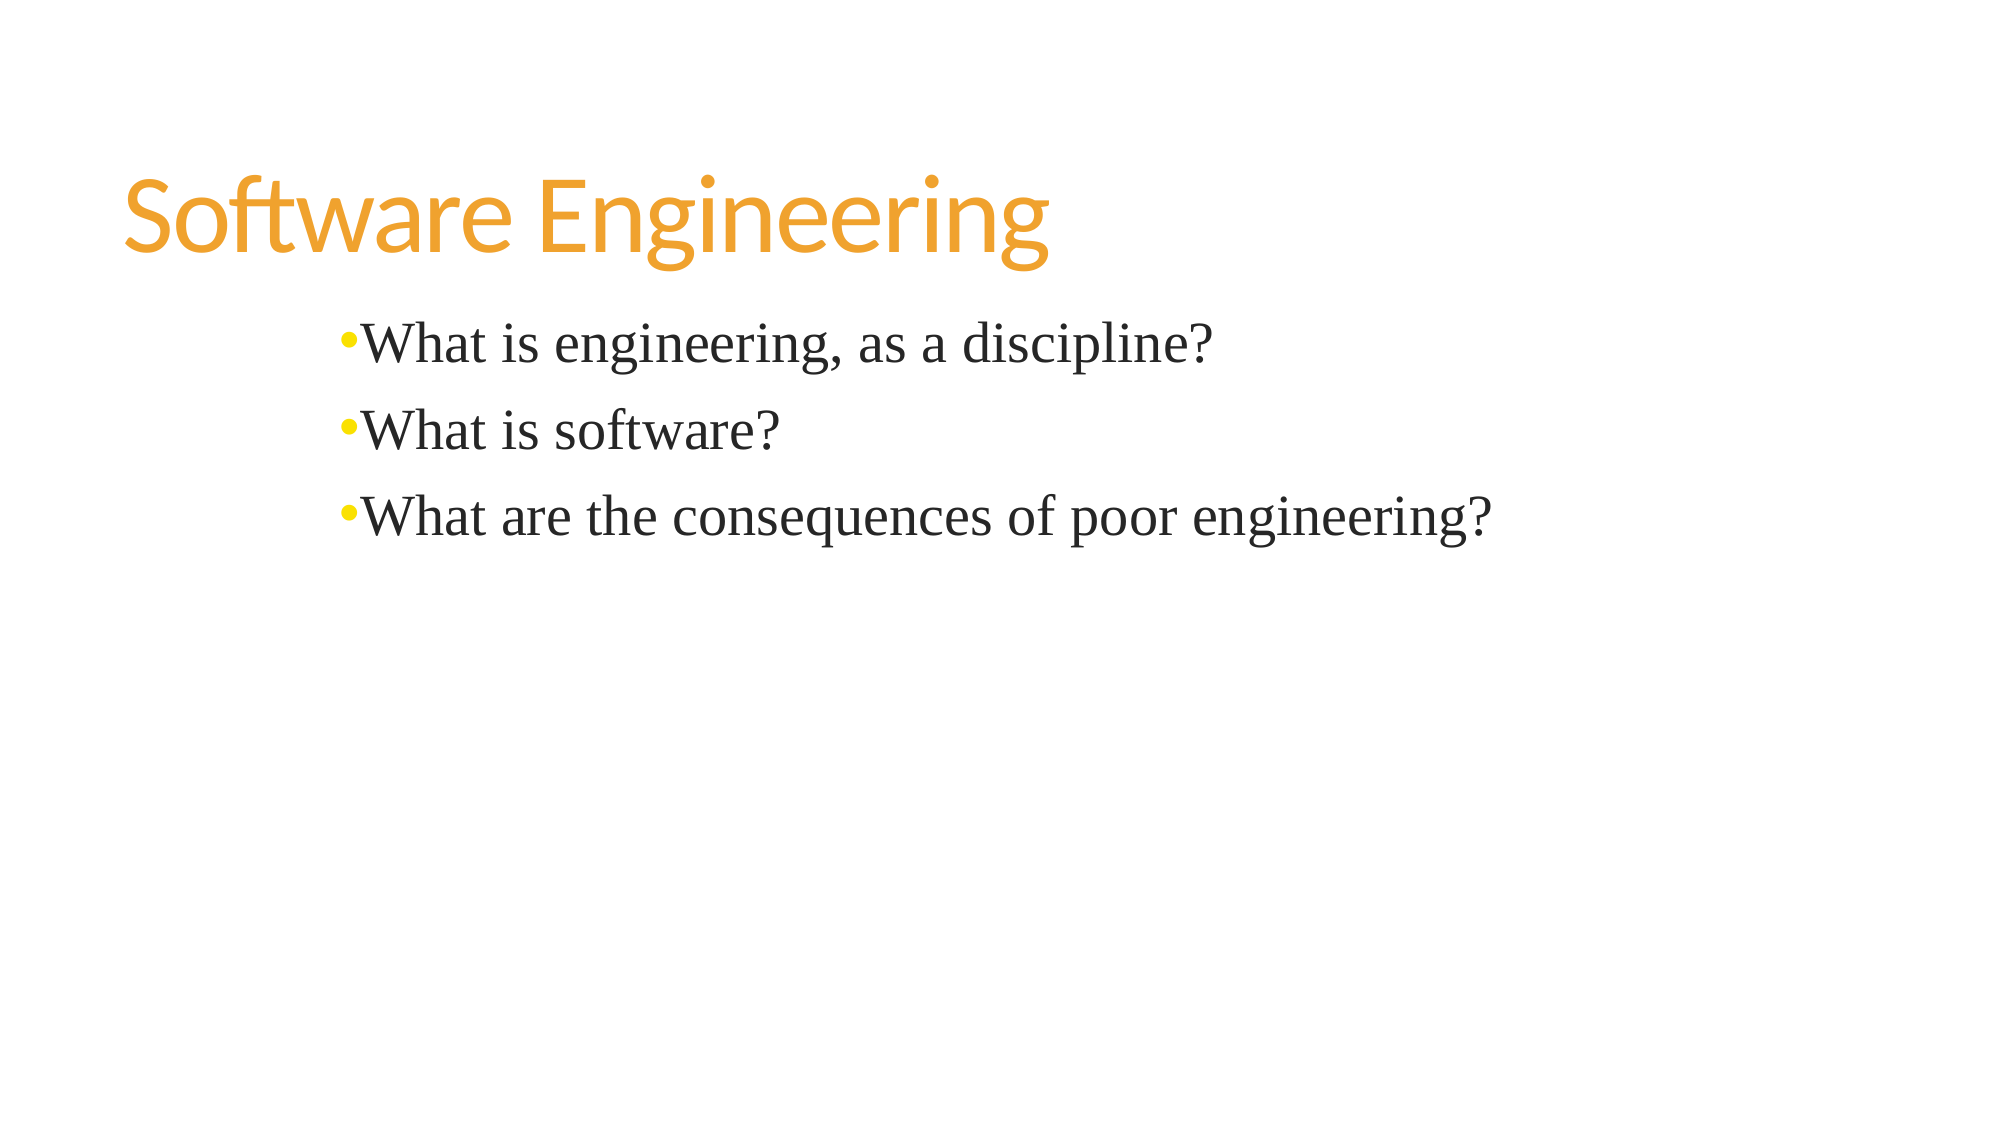

Software Engineering
What is engineering, as a discipline?
What is software?
What are the consequences of poor engineering?